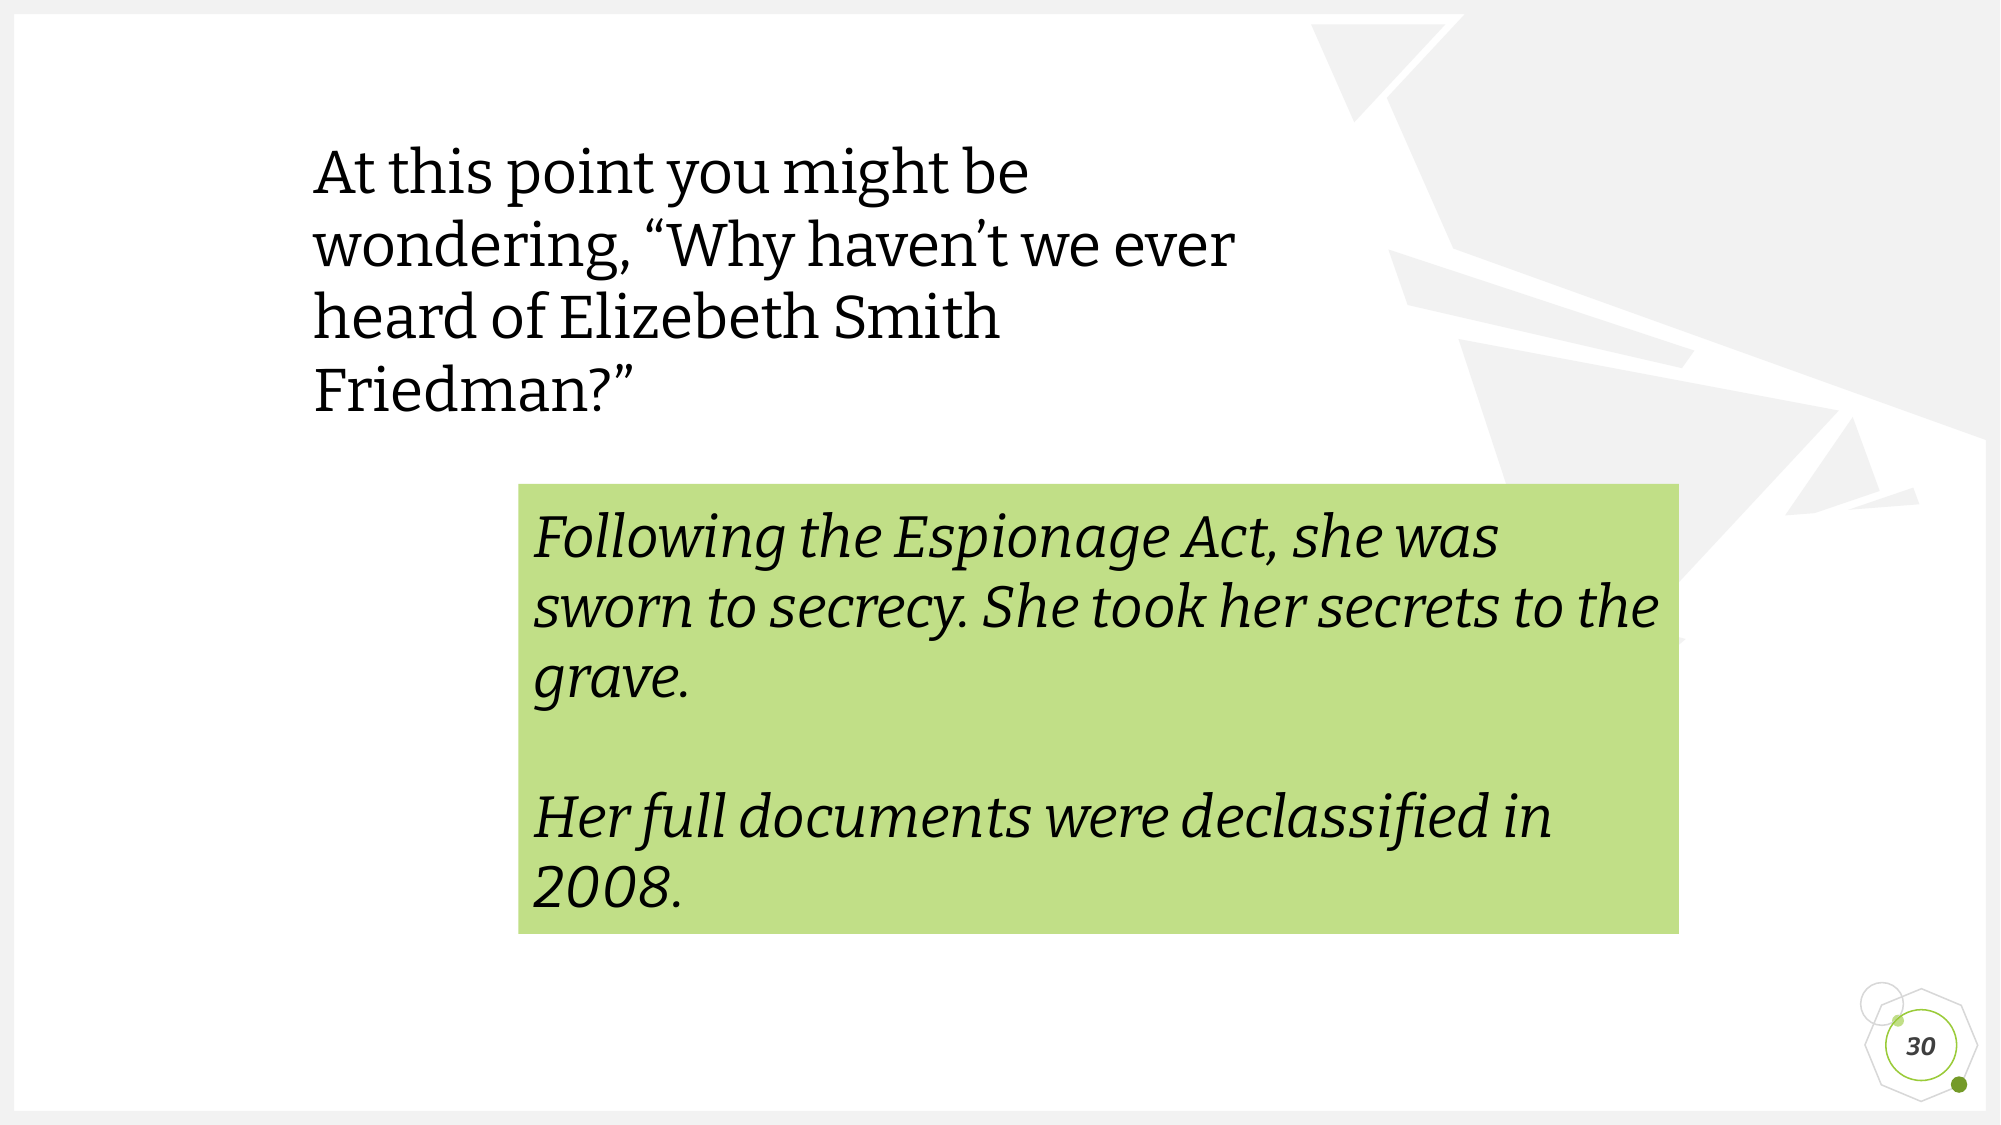

At this point you might be wondering, “Why haven’t we ever heard of Elizebeth Smith Friedman?”
Following the Espionage Act, she was sworn to secrecy. She took her secrets to the grave.

Her full documents were declassified in 2008.
30